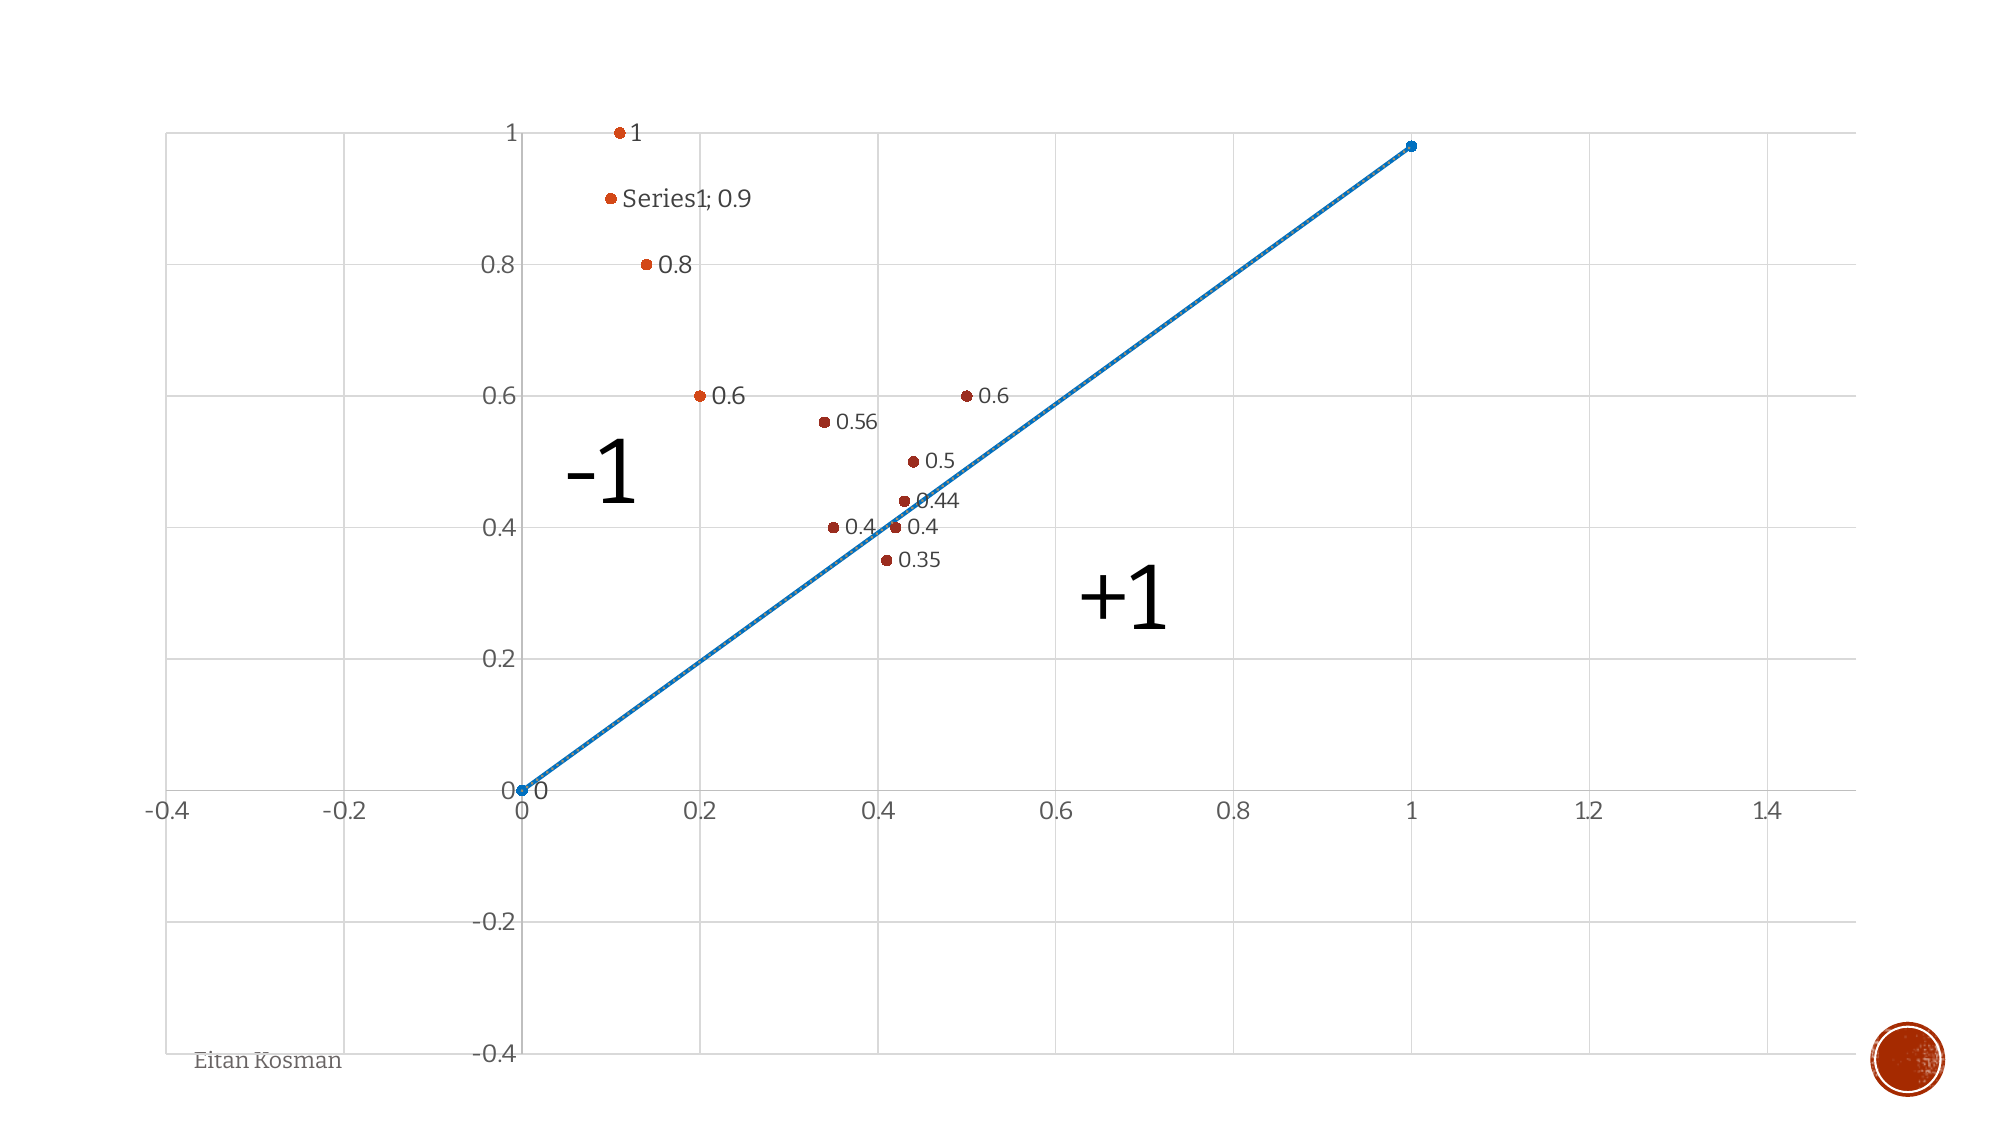

### Chart

| Category | ערכי Y | עמודה1 | עמודה2 | עמודה3 | עמודה4 | עמודה5 | עמודה6 |
|---|---|---|---|---|---|---|---|
 -1
 +1
Eitan Kosman